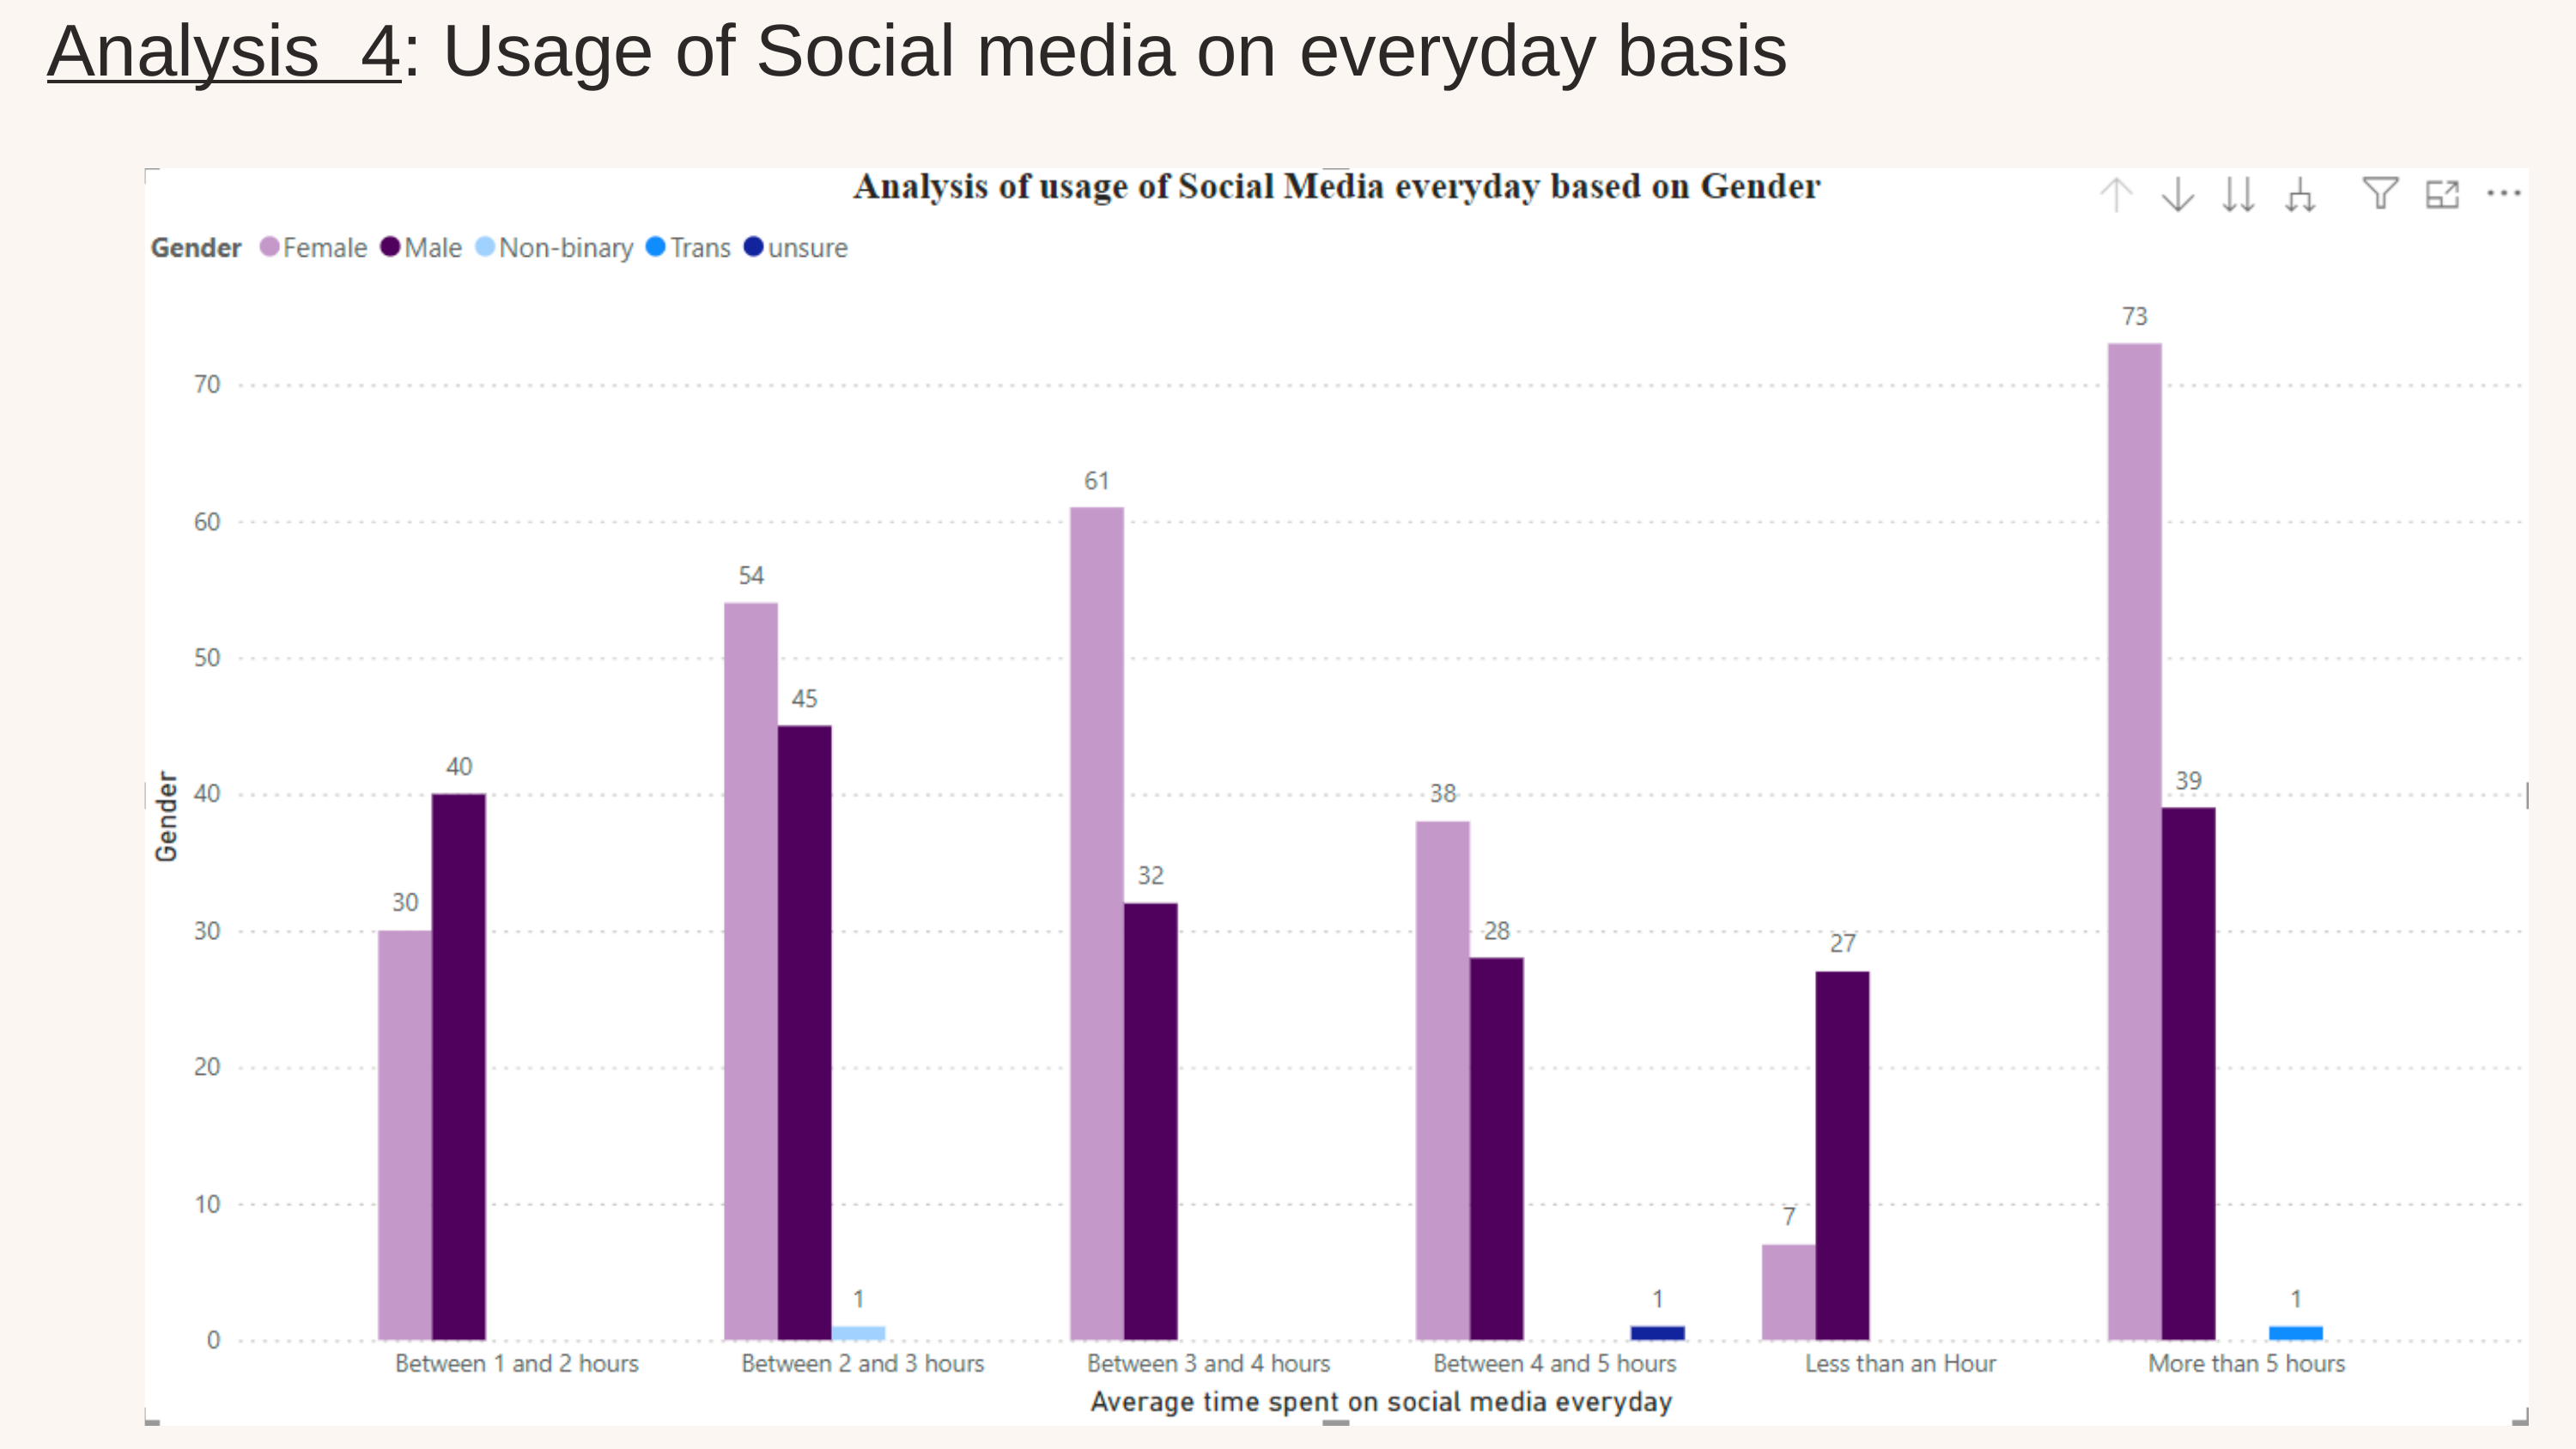

Analysis  4: Usage of Social media on everyday basis